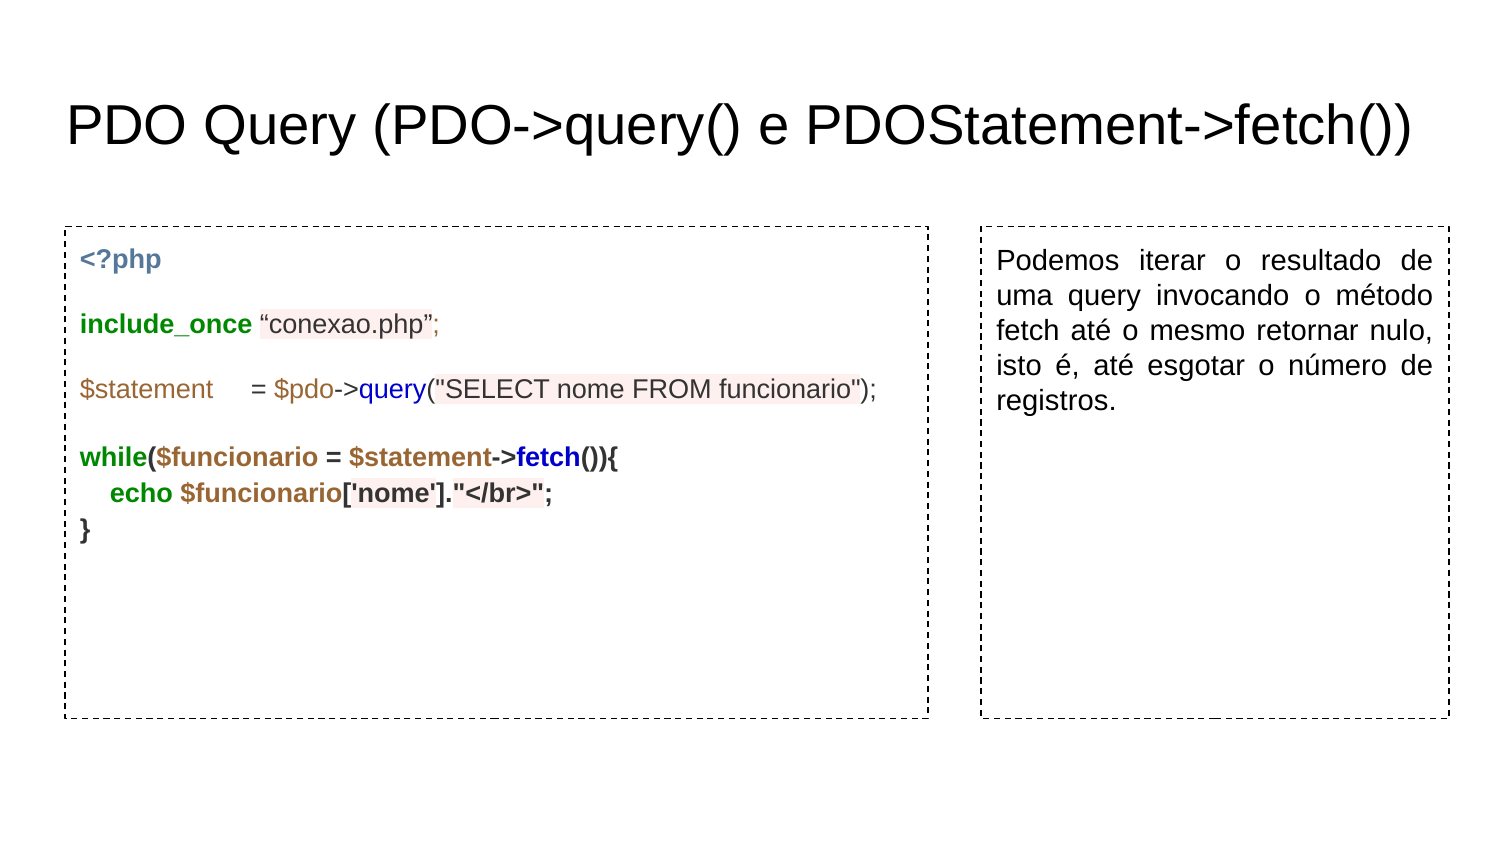

# PDO Query (PDO->query() e PDOStatement->fetch())
<?php

include_once “conexao.php”;

$statement     = $pdo->query("SELECT nome FROM funcionario");

while($funcionario = $statement->fetch()){
    echo $funcionario['nome']."</br>";
}

Podemos iterar o resultado de uma query invocando o método fetch até o mesmo retornar nulo, isto é, até esgotar o número de registros.